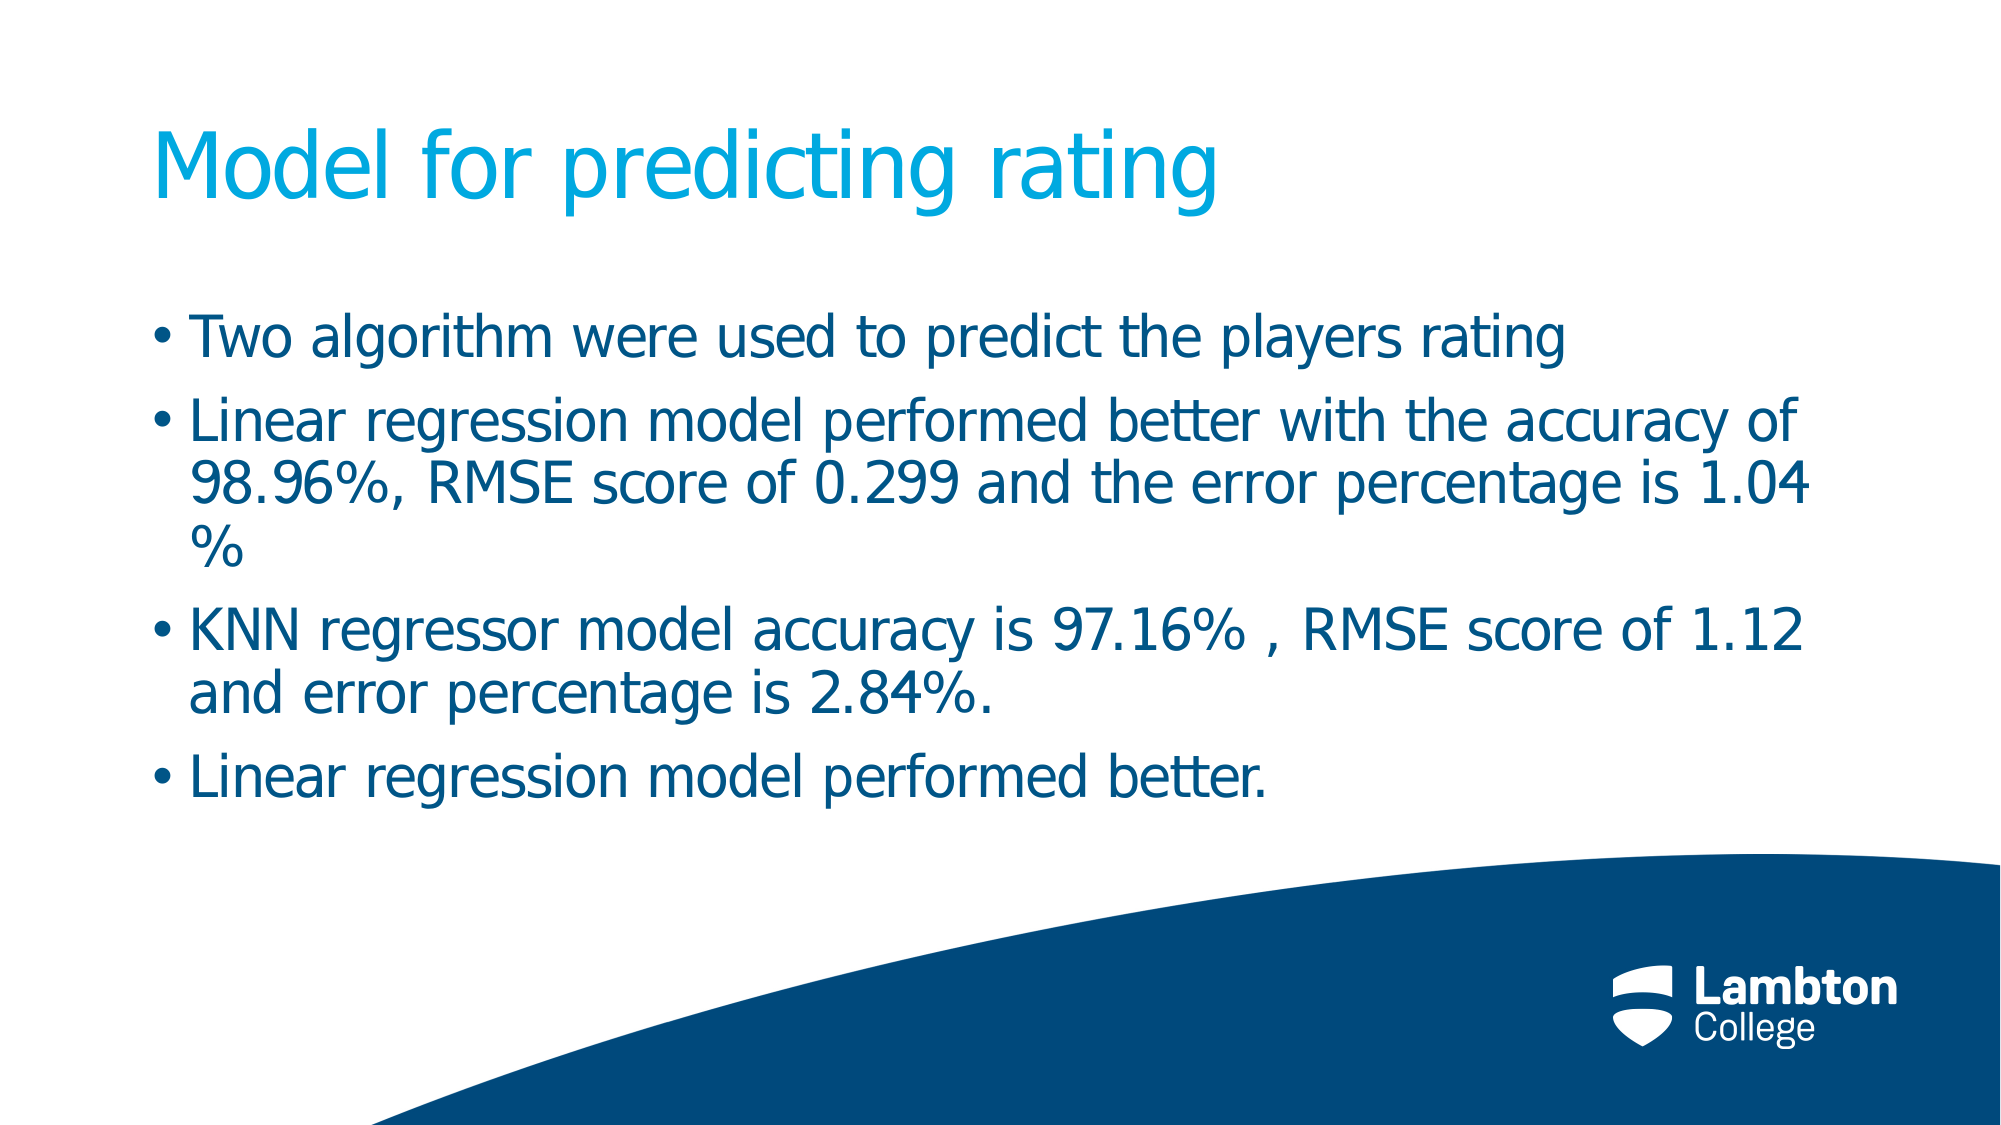

# Model for predicting rating
Two algorithm were used to predict the players rating
Linear regression model performed better with the accuracy of 98.96%, RMSE score of 0.299 and the error percentage is 1.04 %
KNN regressor model accuracy is 97.16% , RMSE score of 1.12 and error percentage is 2.84%.
Linear regression model performed better.